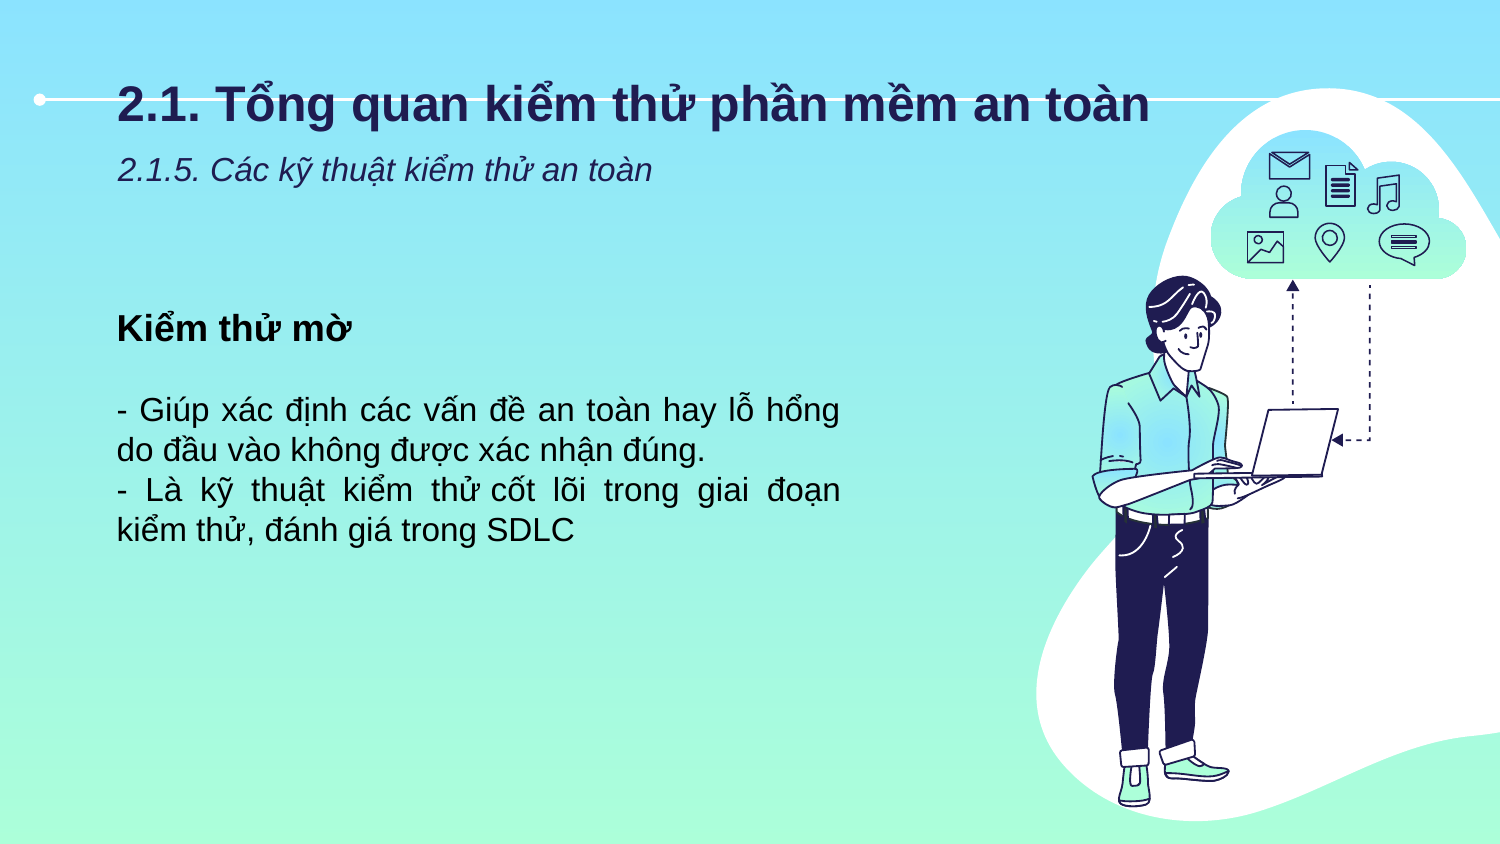

2.1. Tổng quan kiểm thử phần mềm an toàn
2.1.5. Các kỹ thuật kiểm thử an toàn

Kiểm thử mờ

- Giúp xác định các vấn đề an toàn hay lỗ hổng do đầu vào không được xác nhận đúng.
- Là kỹ thuật kiểm thử cốt lõi trong giai đoạn kiểm thử, đánh giá trong SDLC